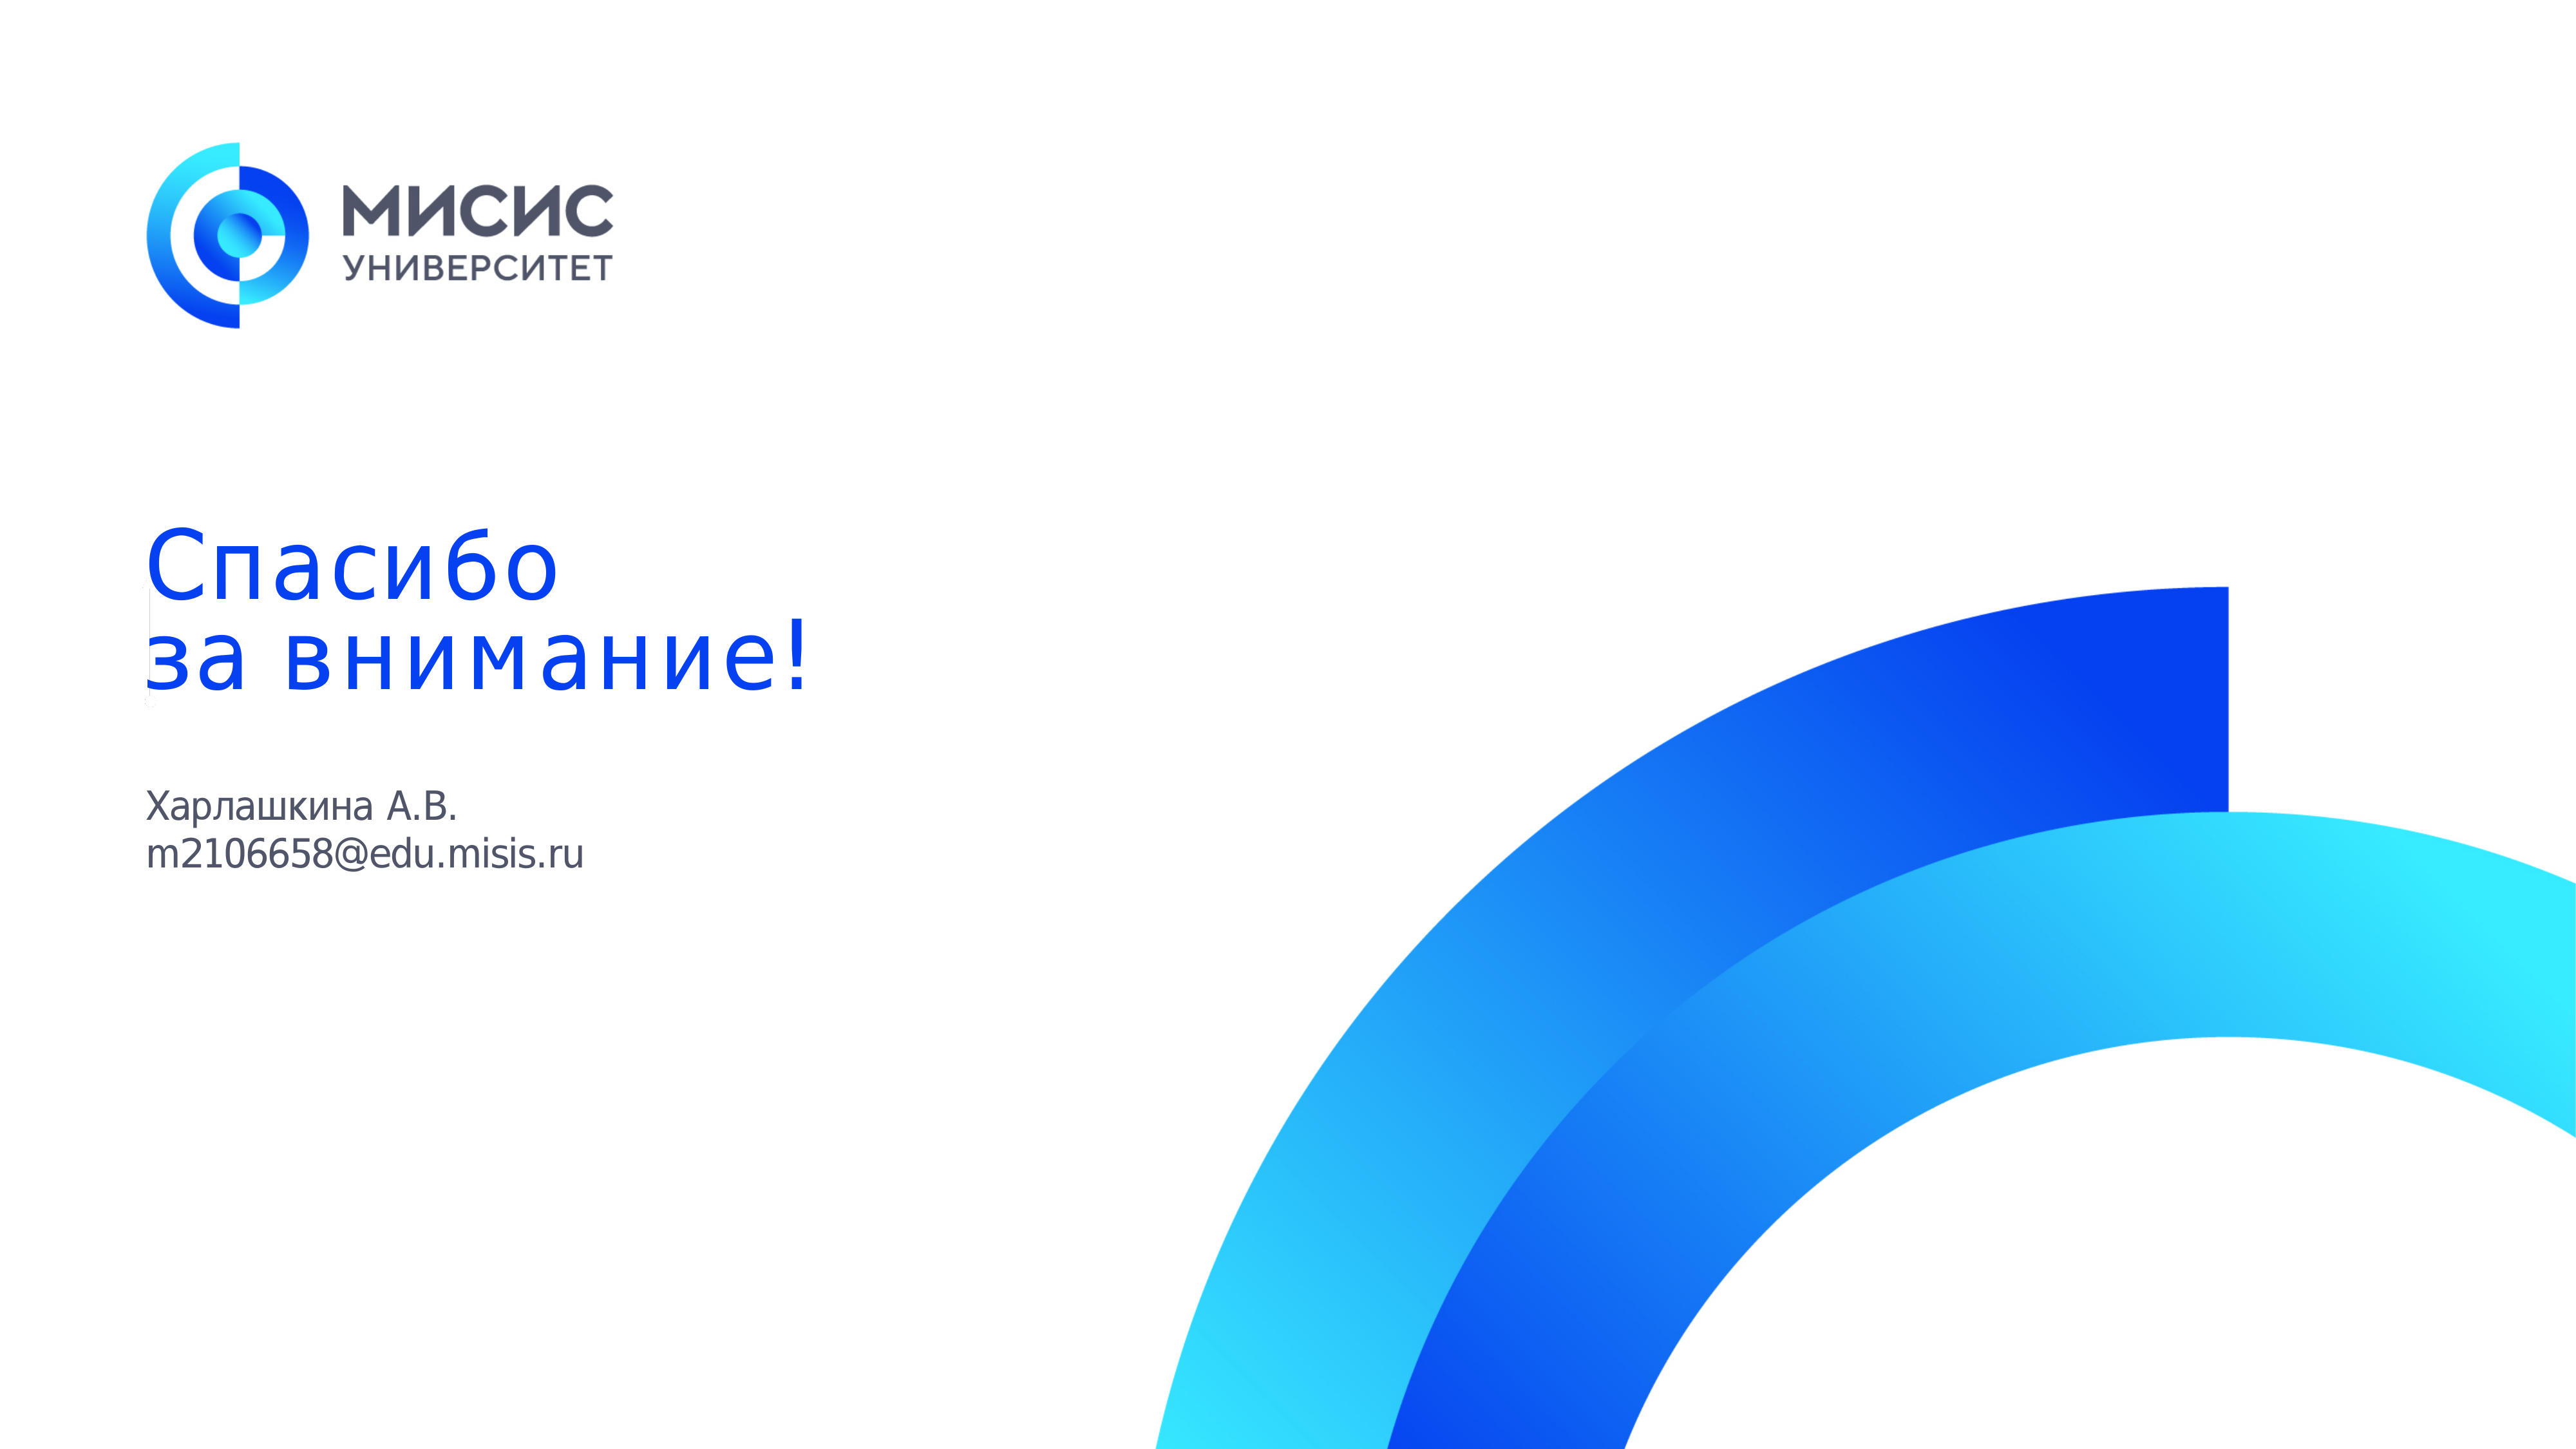

# Спасибо за внимание!
Харлашкина А.В.
m2106658@edu.misis.ru